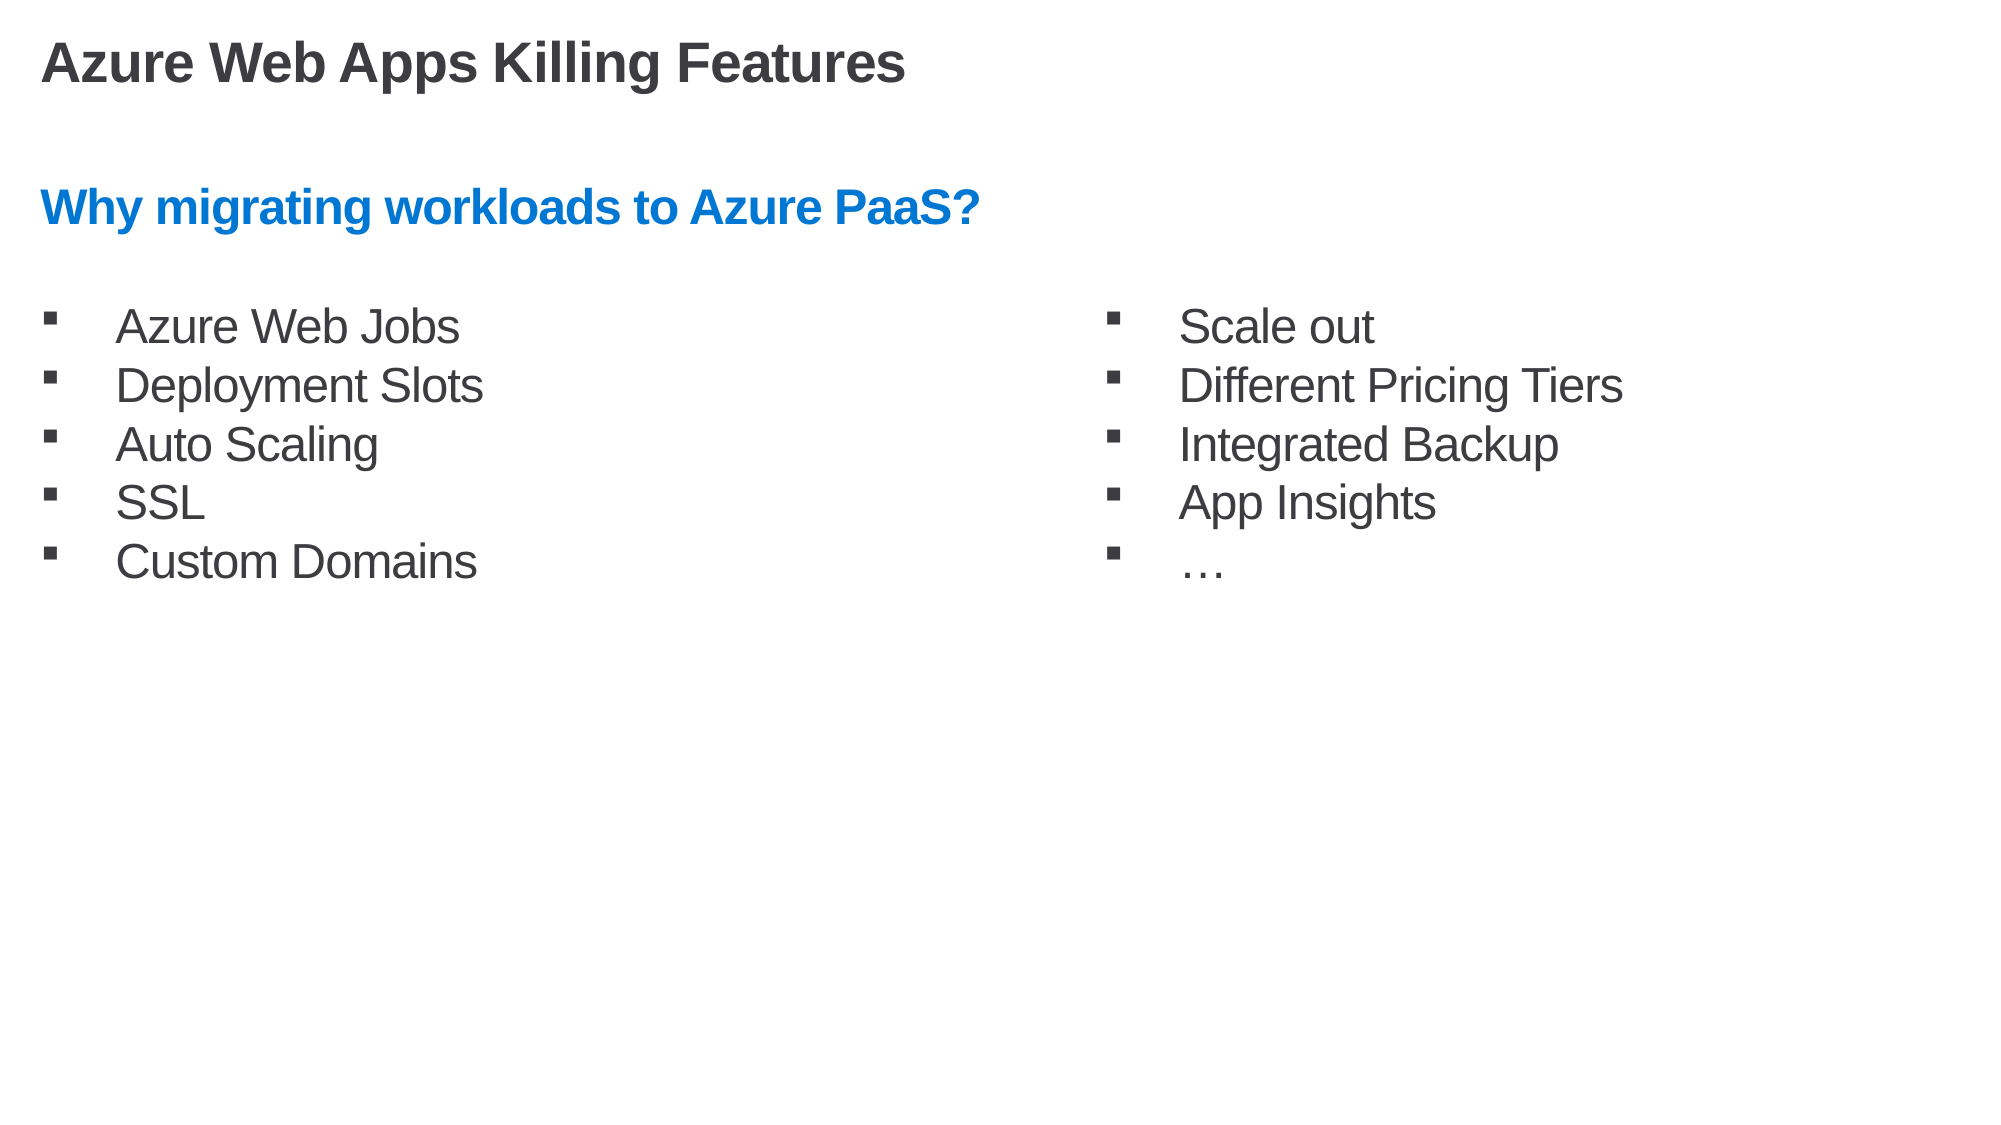

# Azure Web Apps Killing Features
Why migrating workloads to Azure PaaS?
Azure Web Jobs
Deployment Slots
Auto Scaling
SSL
Custom Domains
Scale out
Different Pricing Tiers
Integrated Backup
App Insights
…